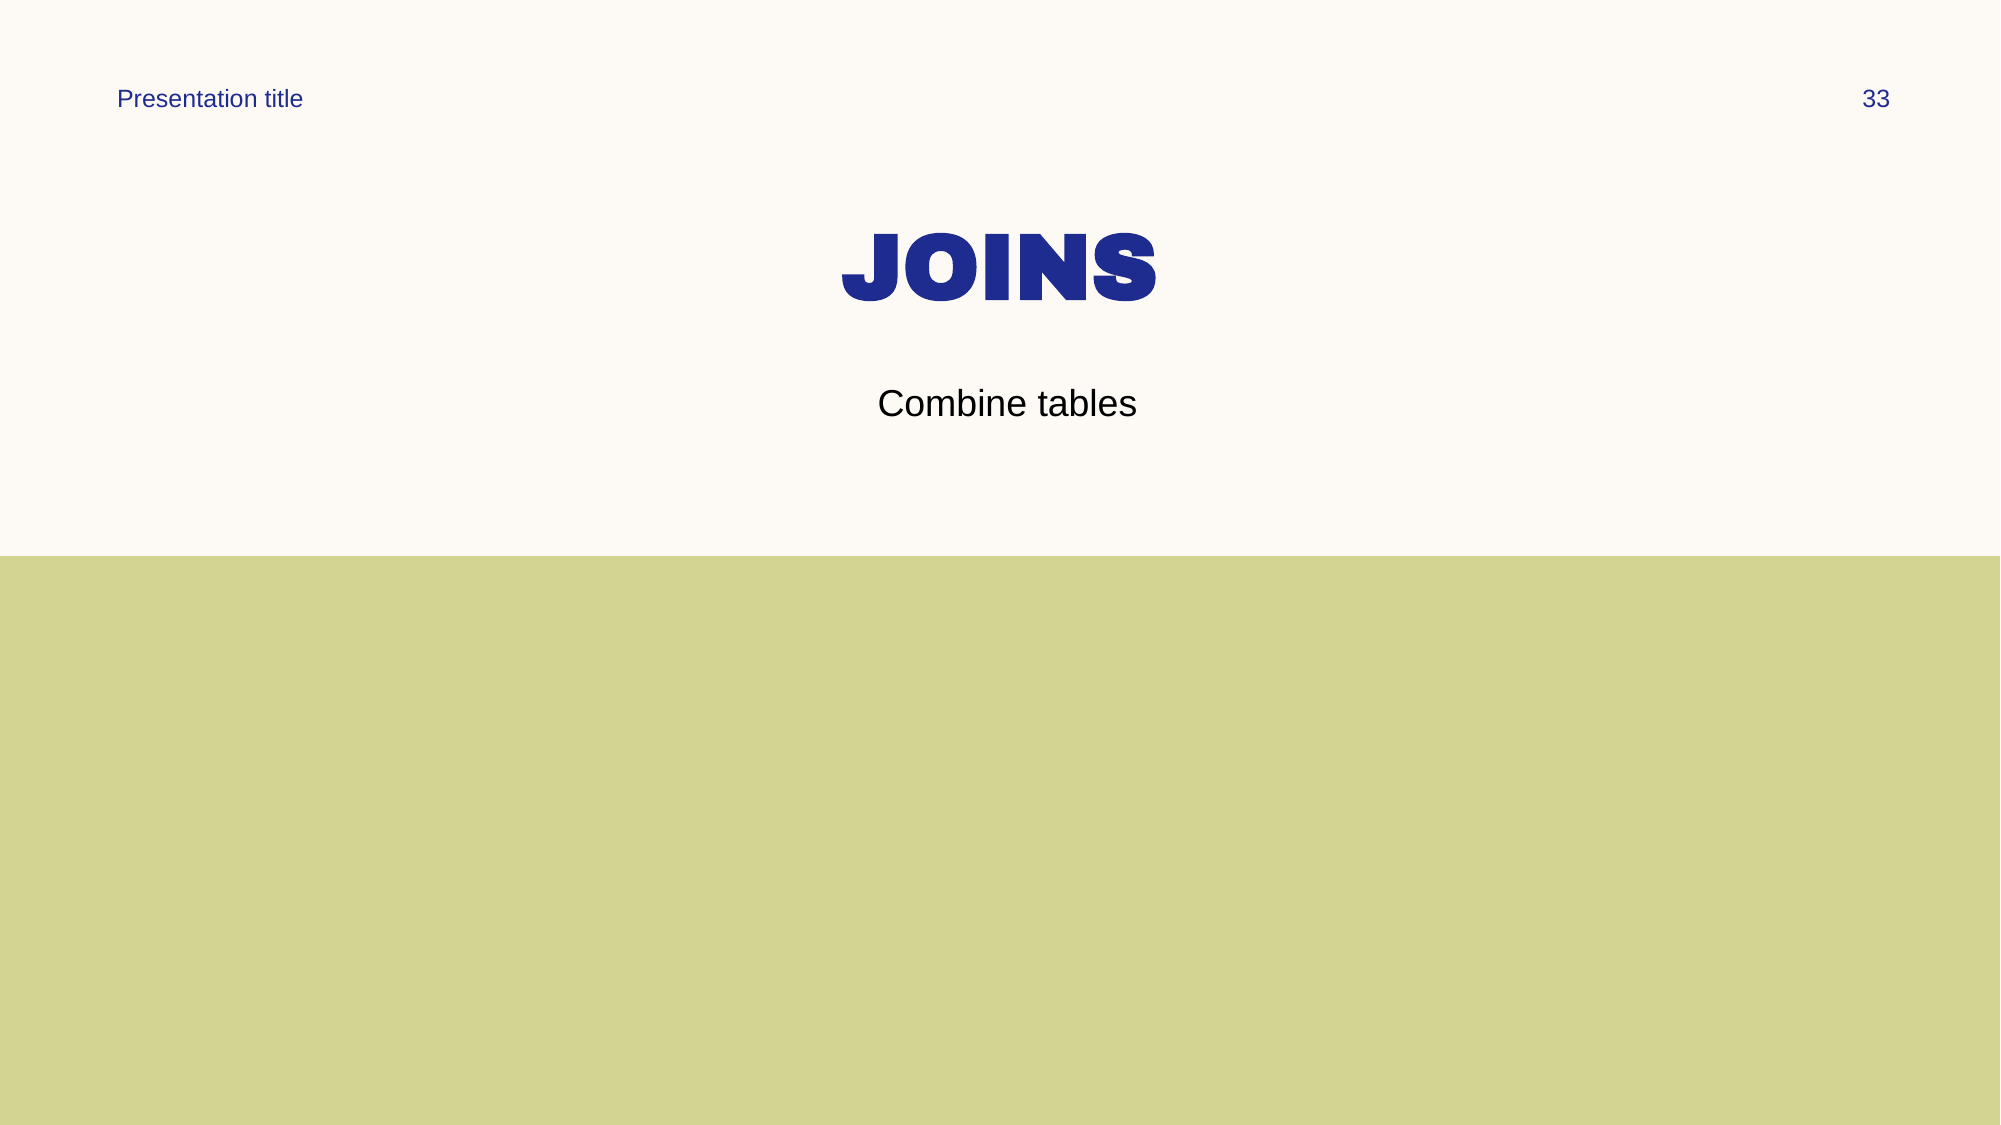

Presentation title
33
# JOINS
Combine tables